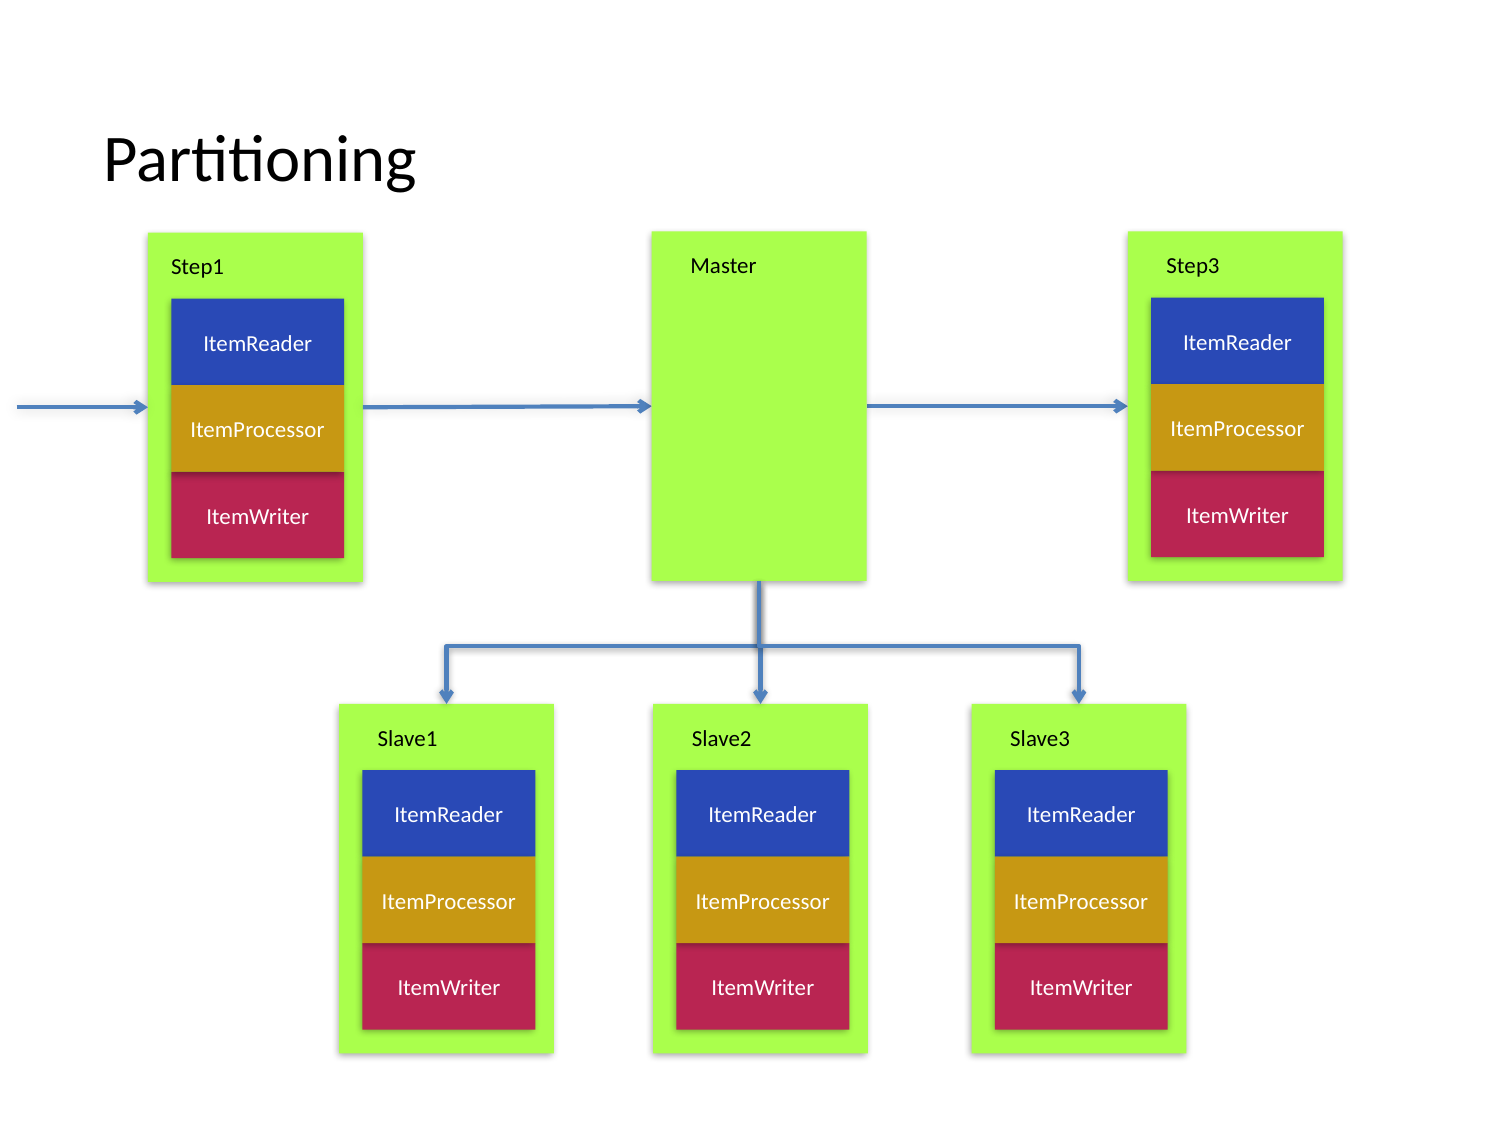

Partitioning

Master

Step3
ItemReader
ItemProcessor
ItemWriter

Step1
ItemReader
ItemProcessor
ItemWriter

Slave1
ItemReader
ItemProcessor
ItemWriter

Slave2
ItemReader
ItemProcessor
ItemWriter

Slave3
ItemReader
ItemProcessor
ItemWriter